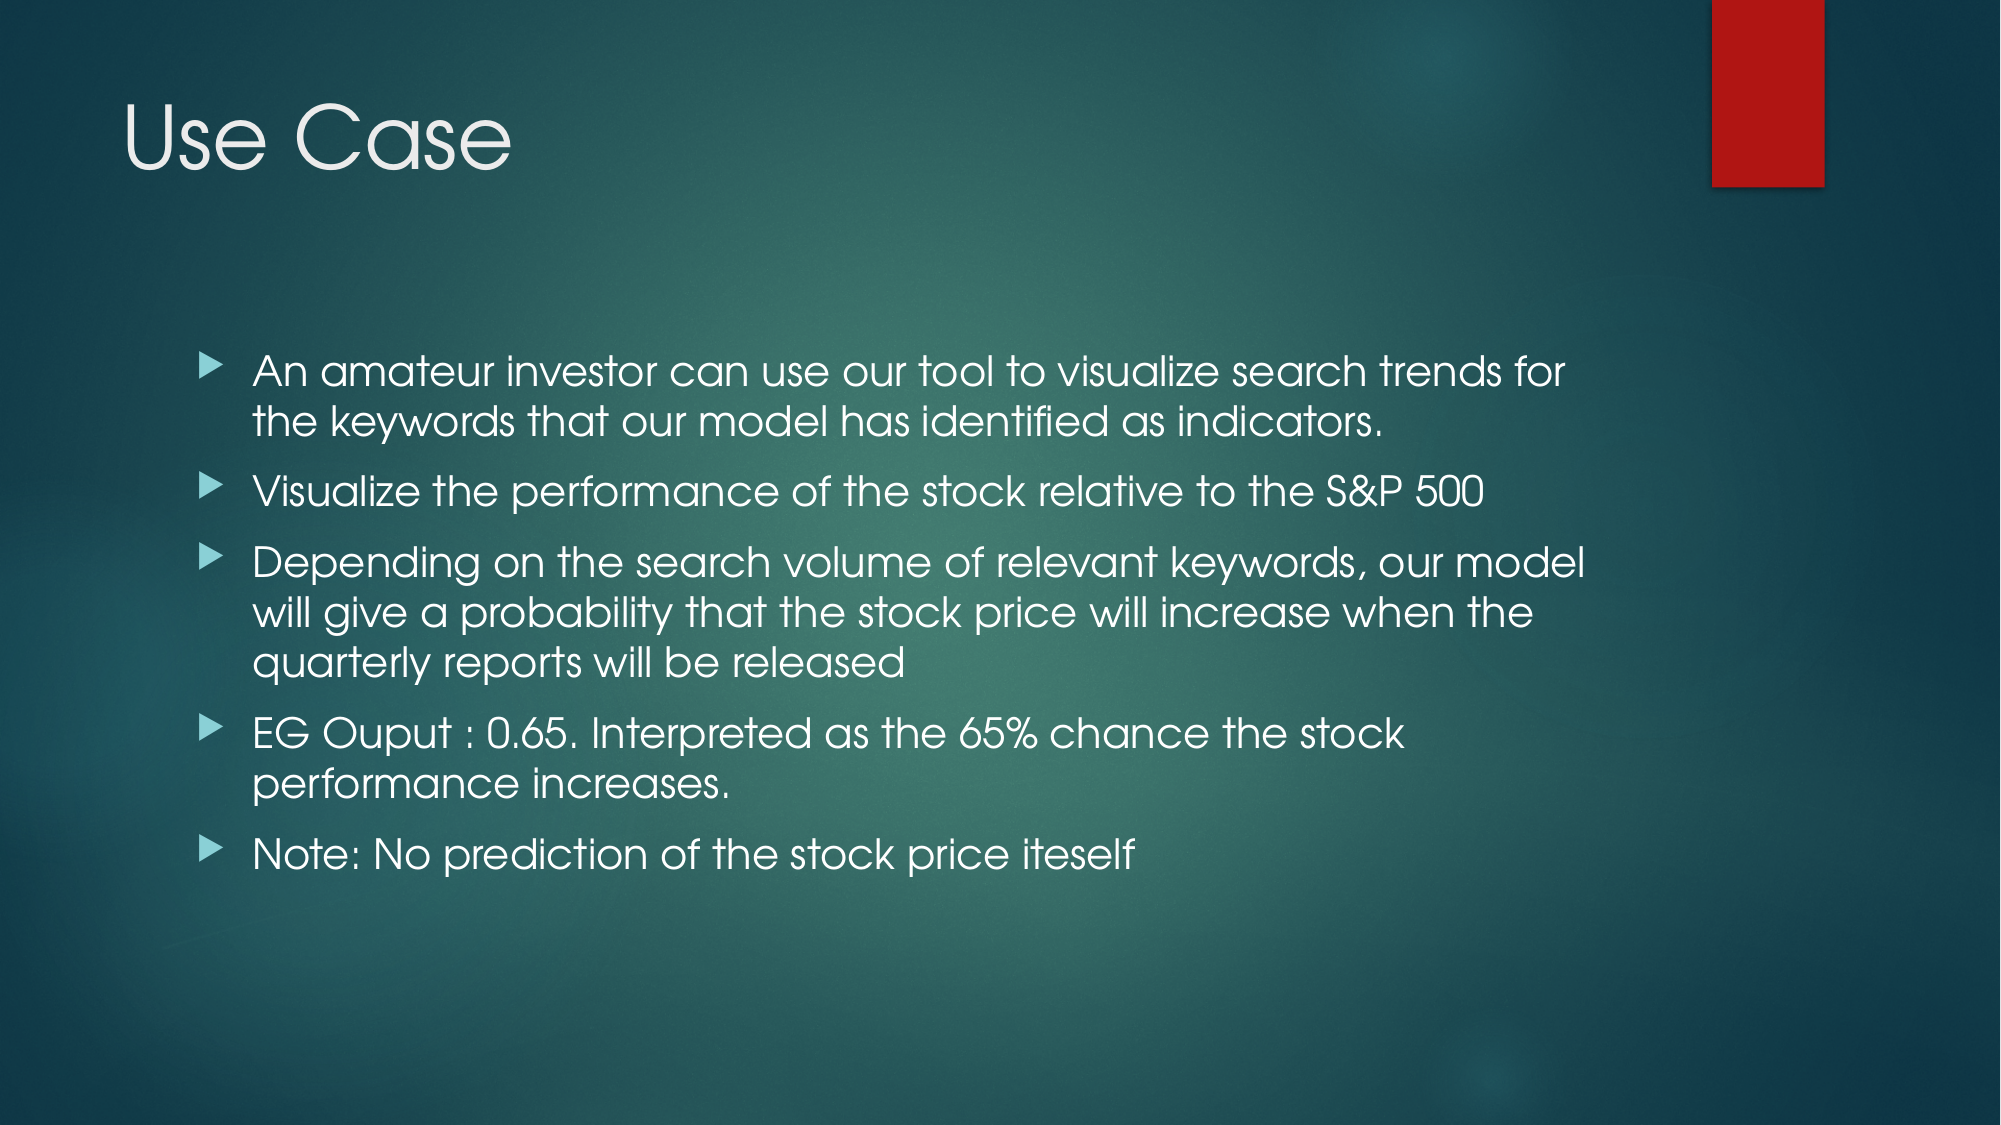

# Use Case
An amateur investor can use our tool to visualize search trends for the keywords that our model has identified as indicators.
Visualize the performance of the stock relative to the S&P 500
Depending on the search volume of relevant keywords, our model will give a probability that the stock price will increase when the quarterly reports will be released
EG Ouput : 0.65. Interpreted as the 65% chance the stock performance increases.
Note: No prediction of the stock price iteself